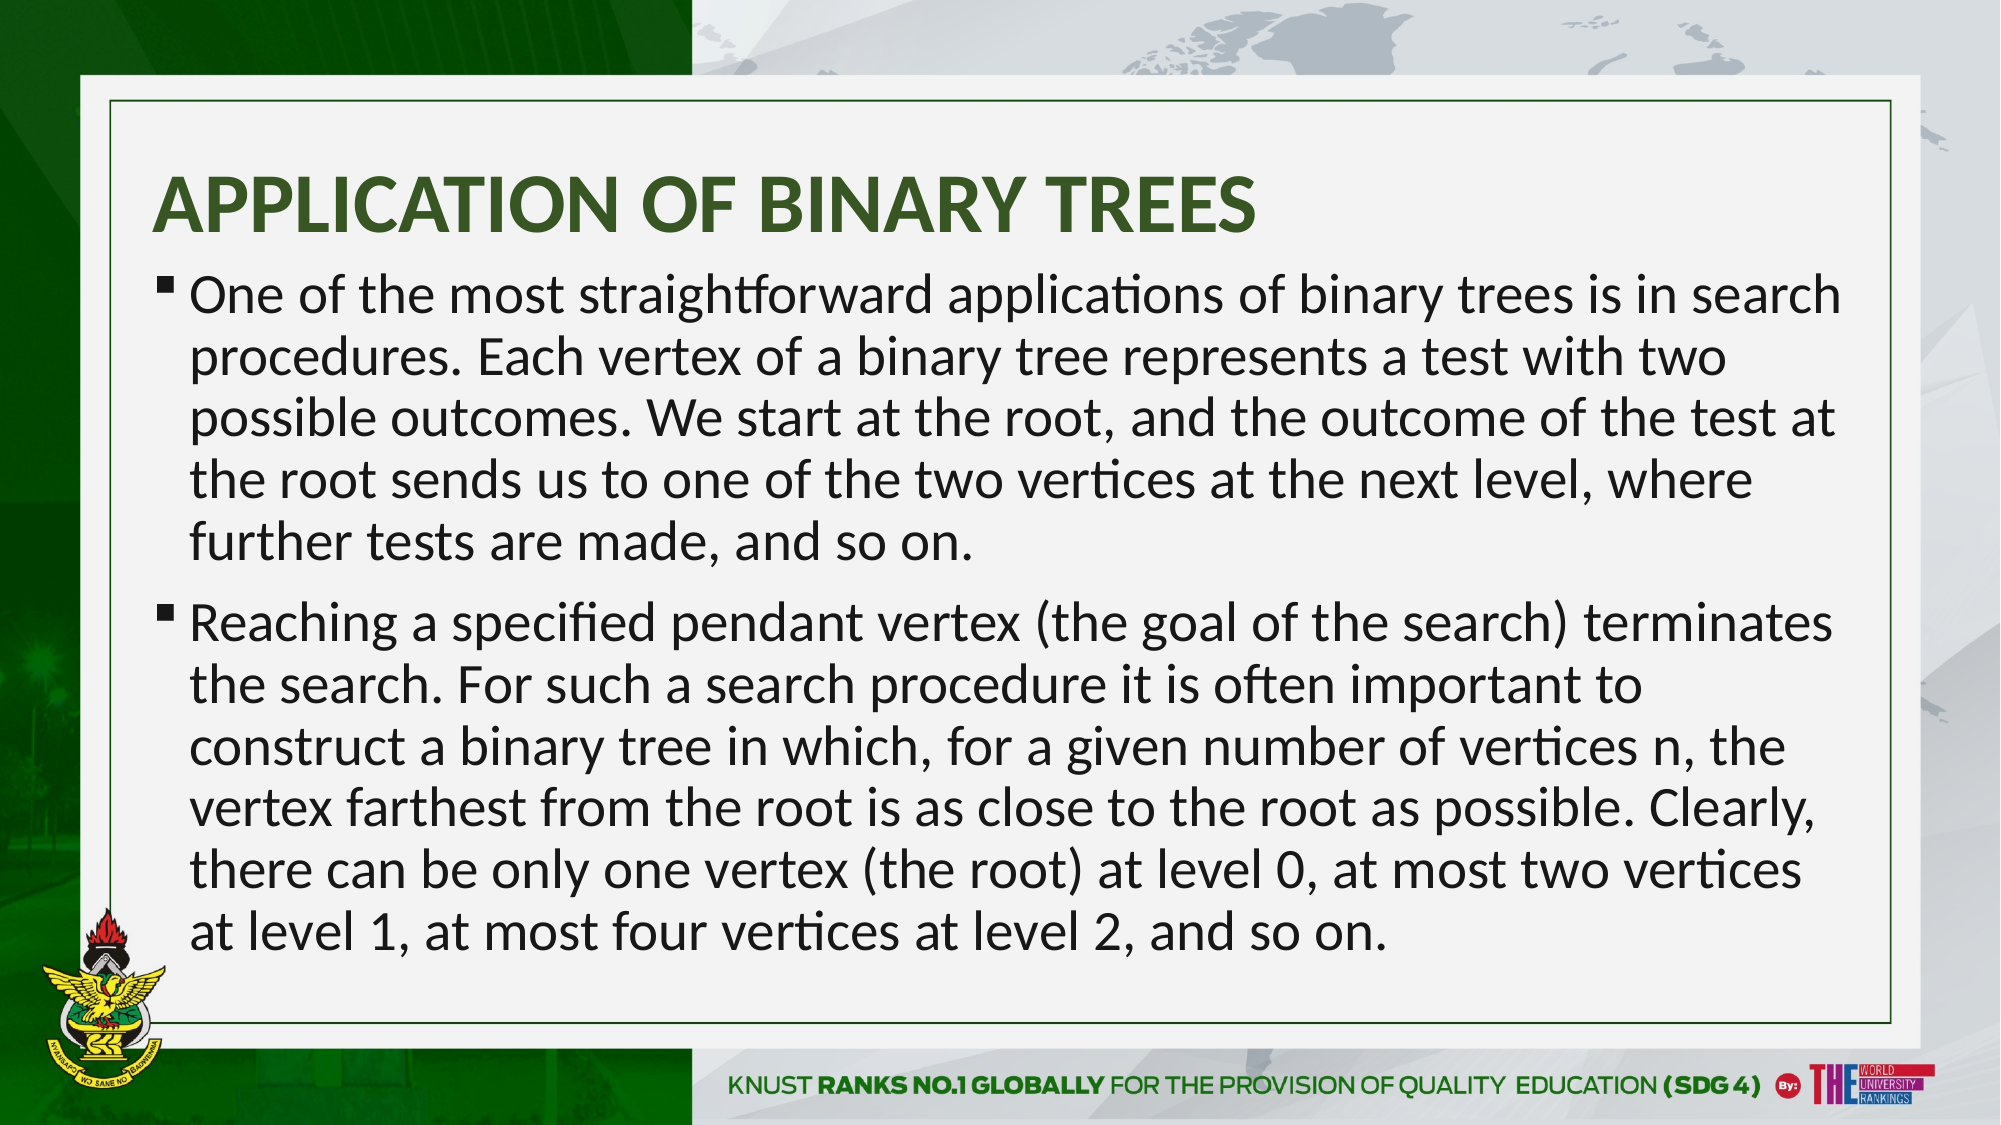

# APPLICATION OF BINARY TREES
One of the most straightforward applications of binary trees is in search procedures. Each vertex of a binary tree represents a test with two possible outcomes. We start at the root, and the outcome of the test at the root sends us to one of the two vertices at the next level, where further tests are made, and so on.
Reaching a specified pendant vertex (the goal of the search) terminates the search. For such a search procedure it is often important to construct a binary tree in which, for a given number of vertices n, the vertex farthest from the root is as close to the root as possible. Clearly, there can be only one vertex (the root) at level 0, at most two vertices at level 1, at most four vertices at level 2, and so on.